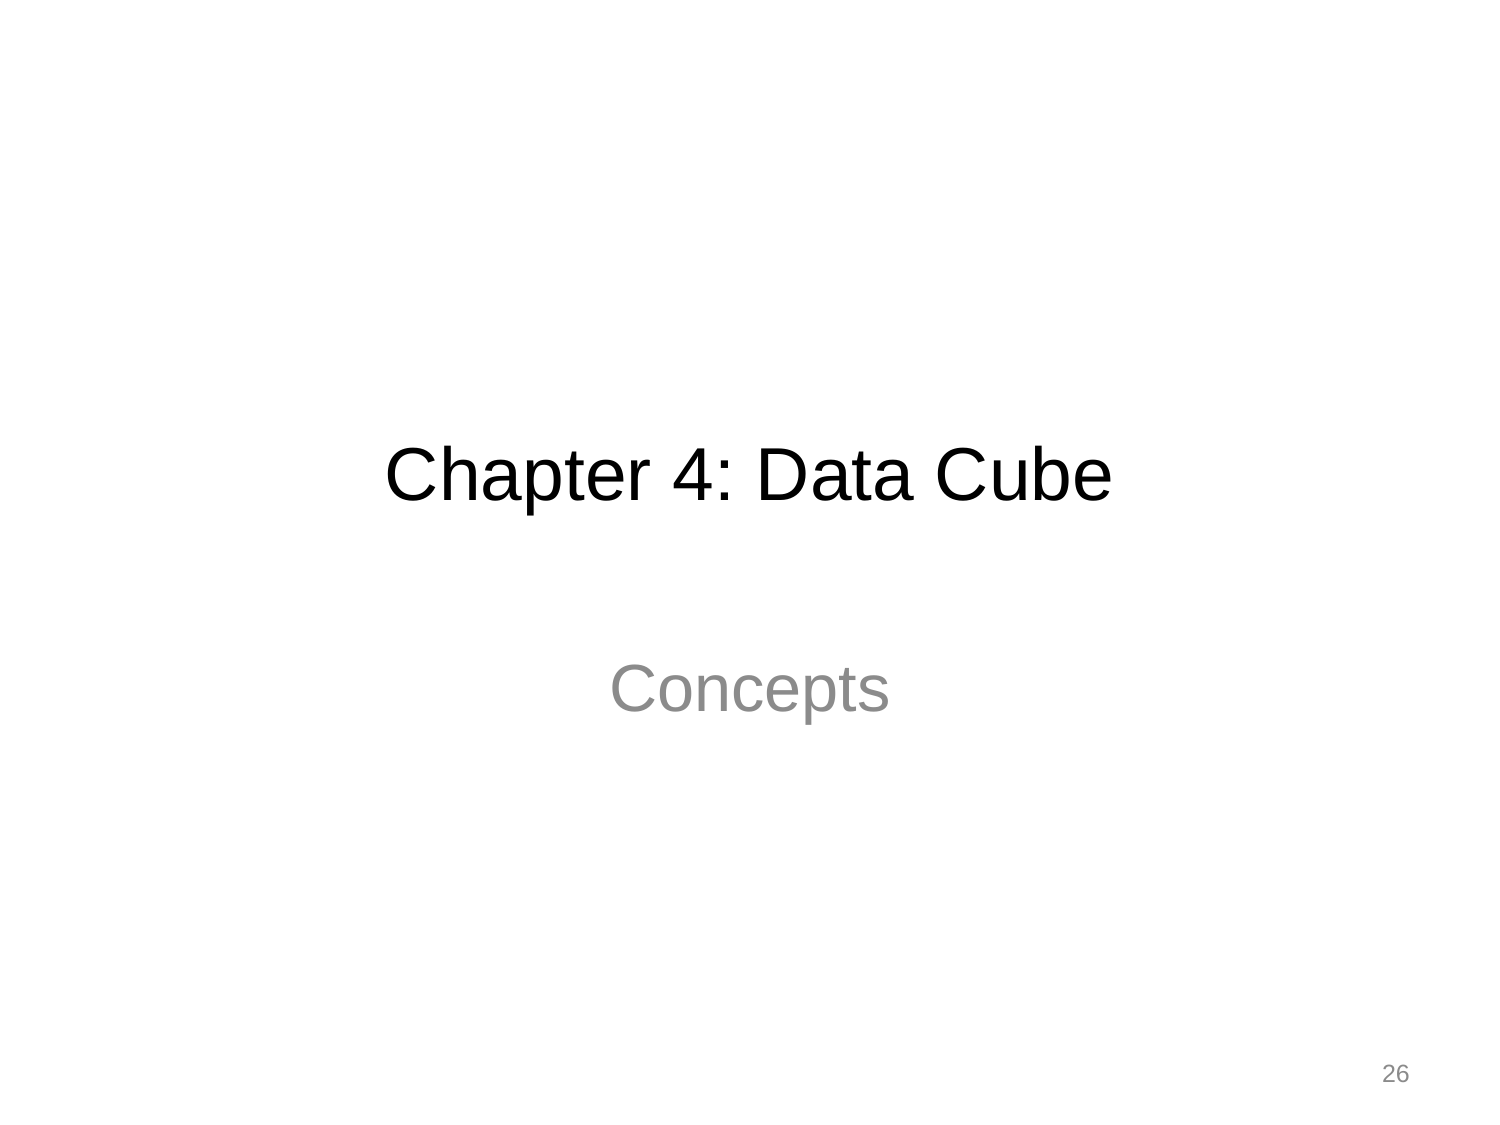

# Chapter 4: Data Cube
Concepts
26